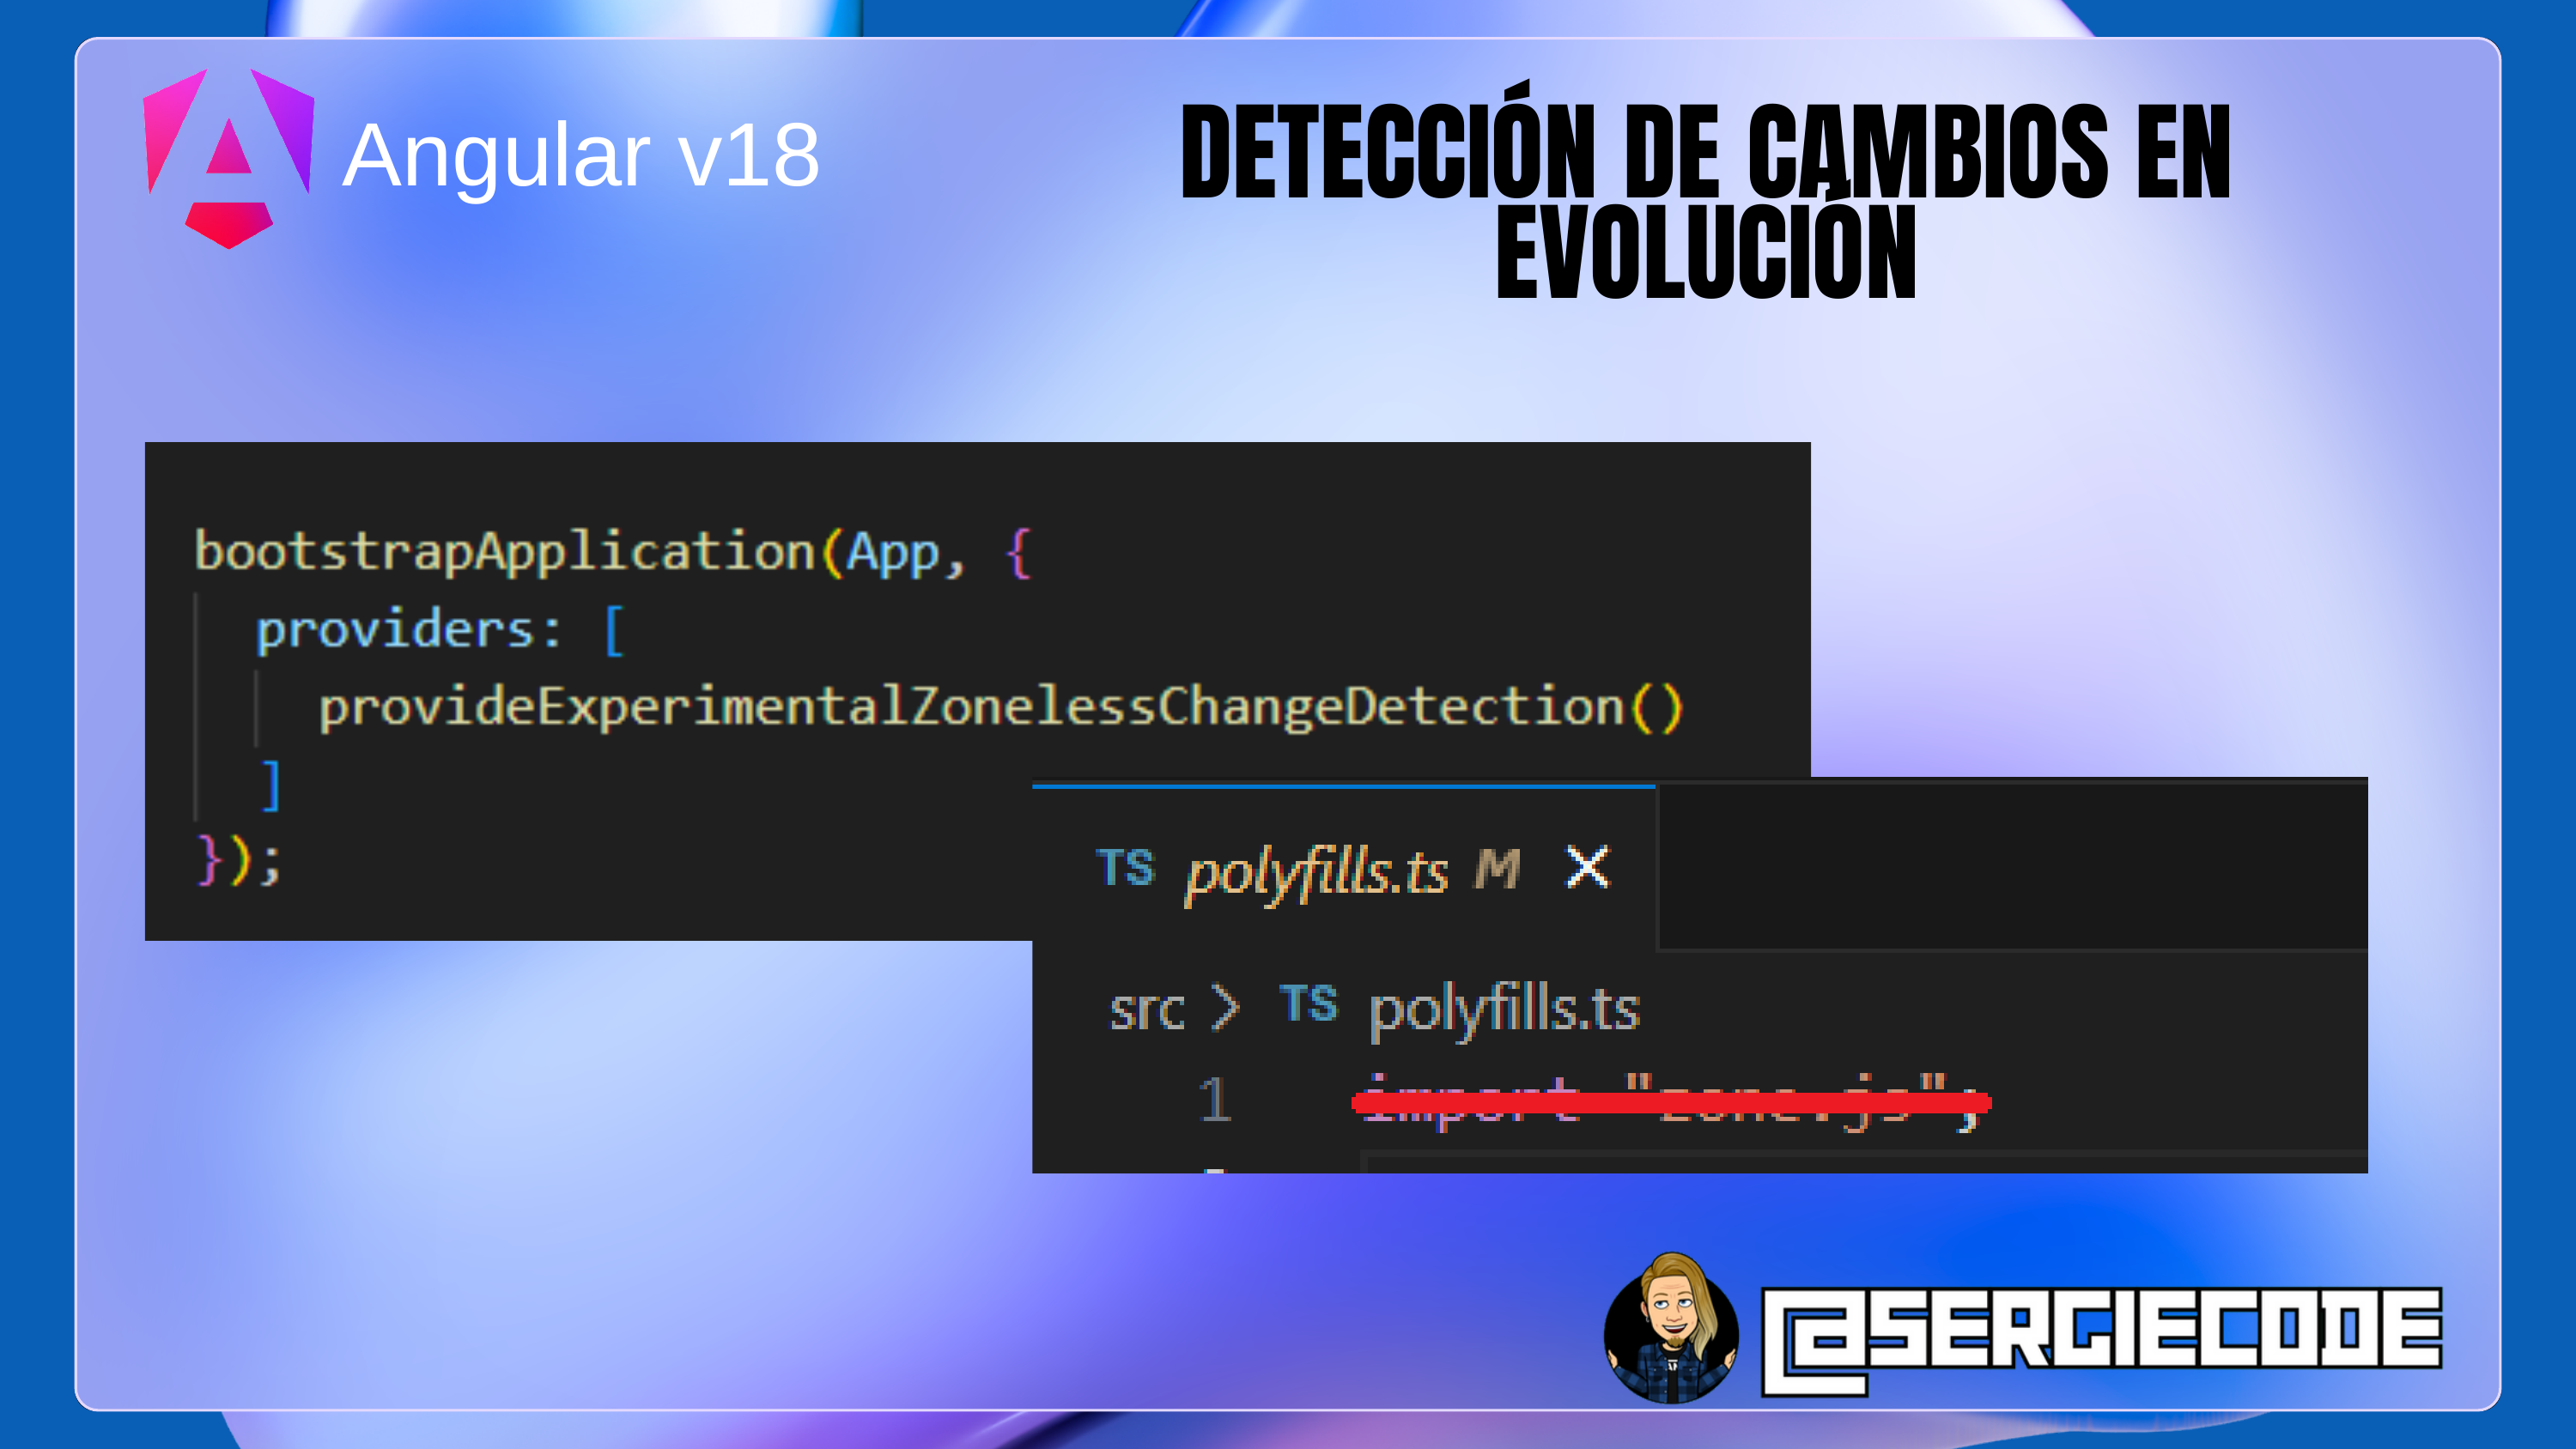

DETECCIÓN DE CAMBIOS EN EVOLUCIÓN
Angular v18